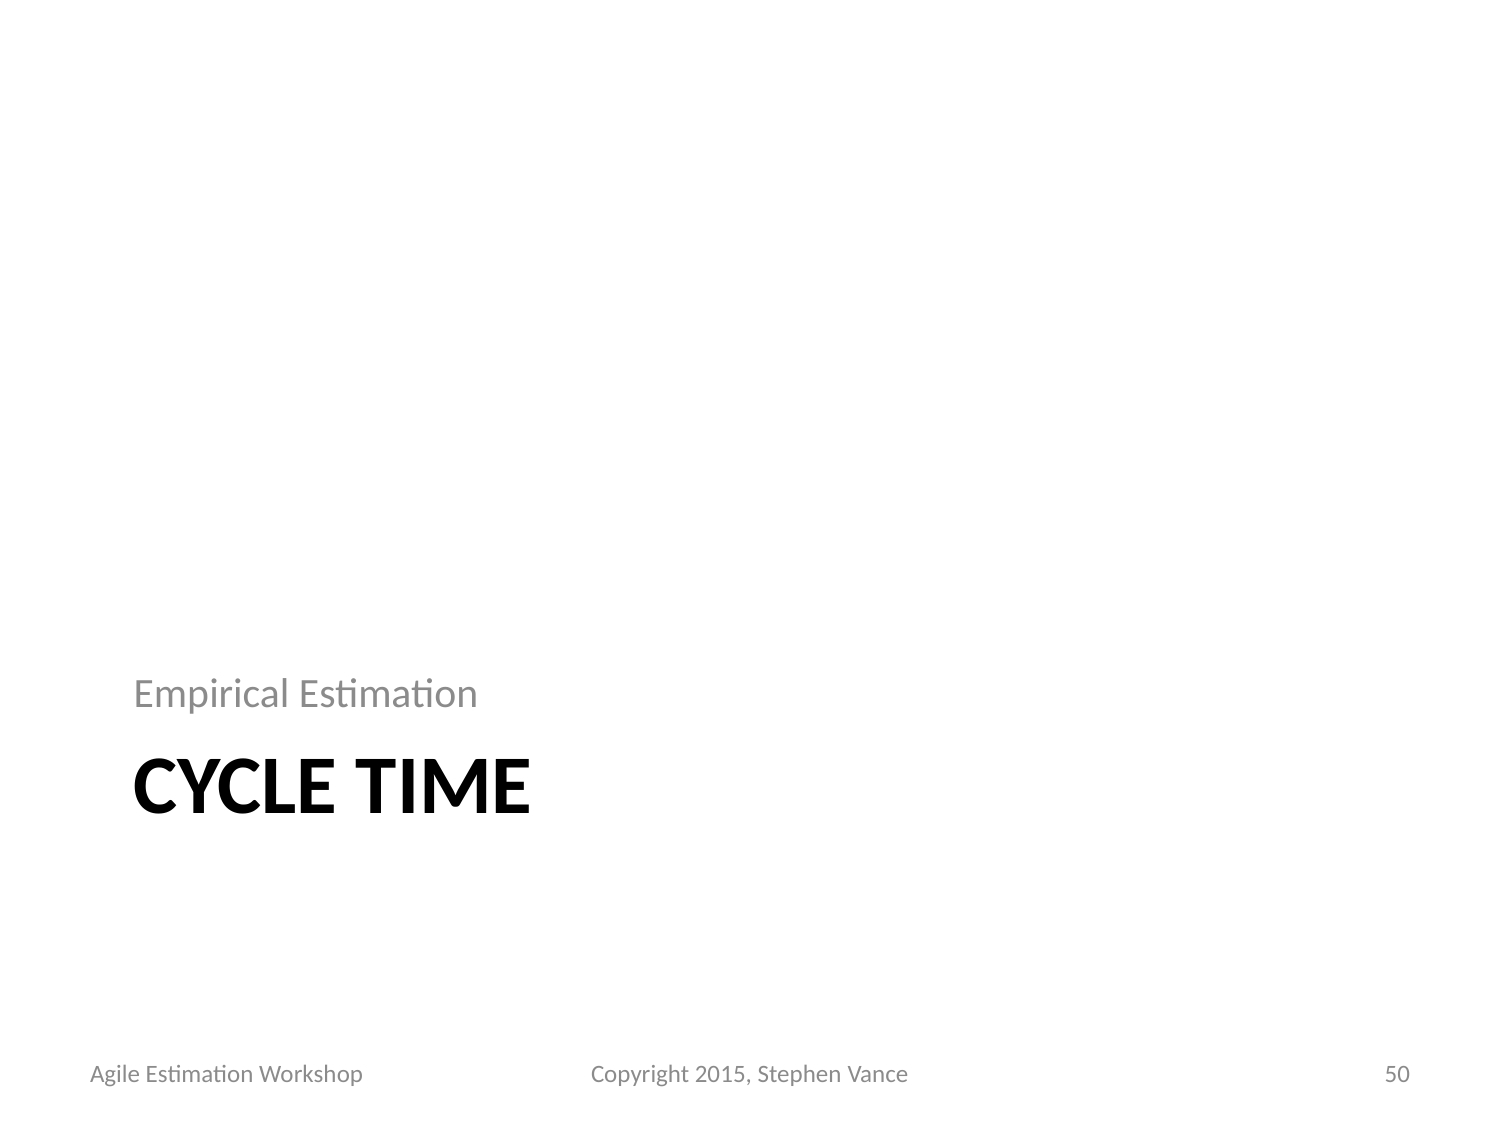

Empirical Estimation
# Cycle Time
Agile Estimation Workshop
Copyright 2015, Stephen Vance
50